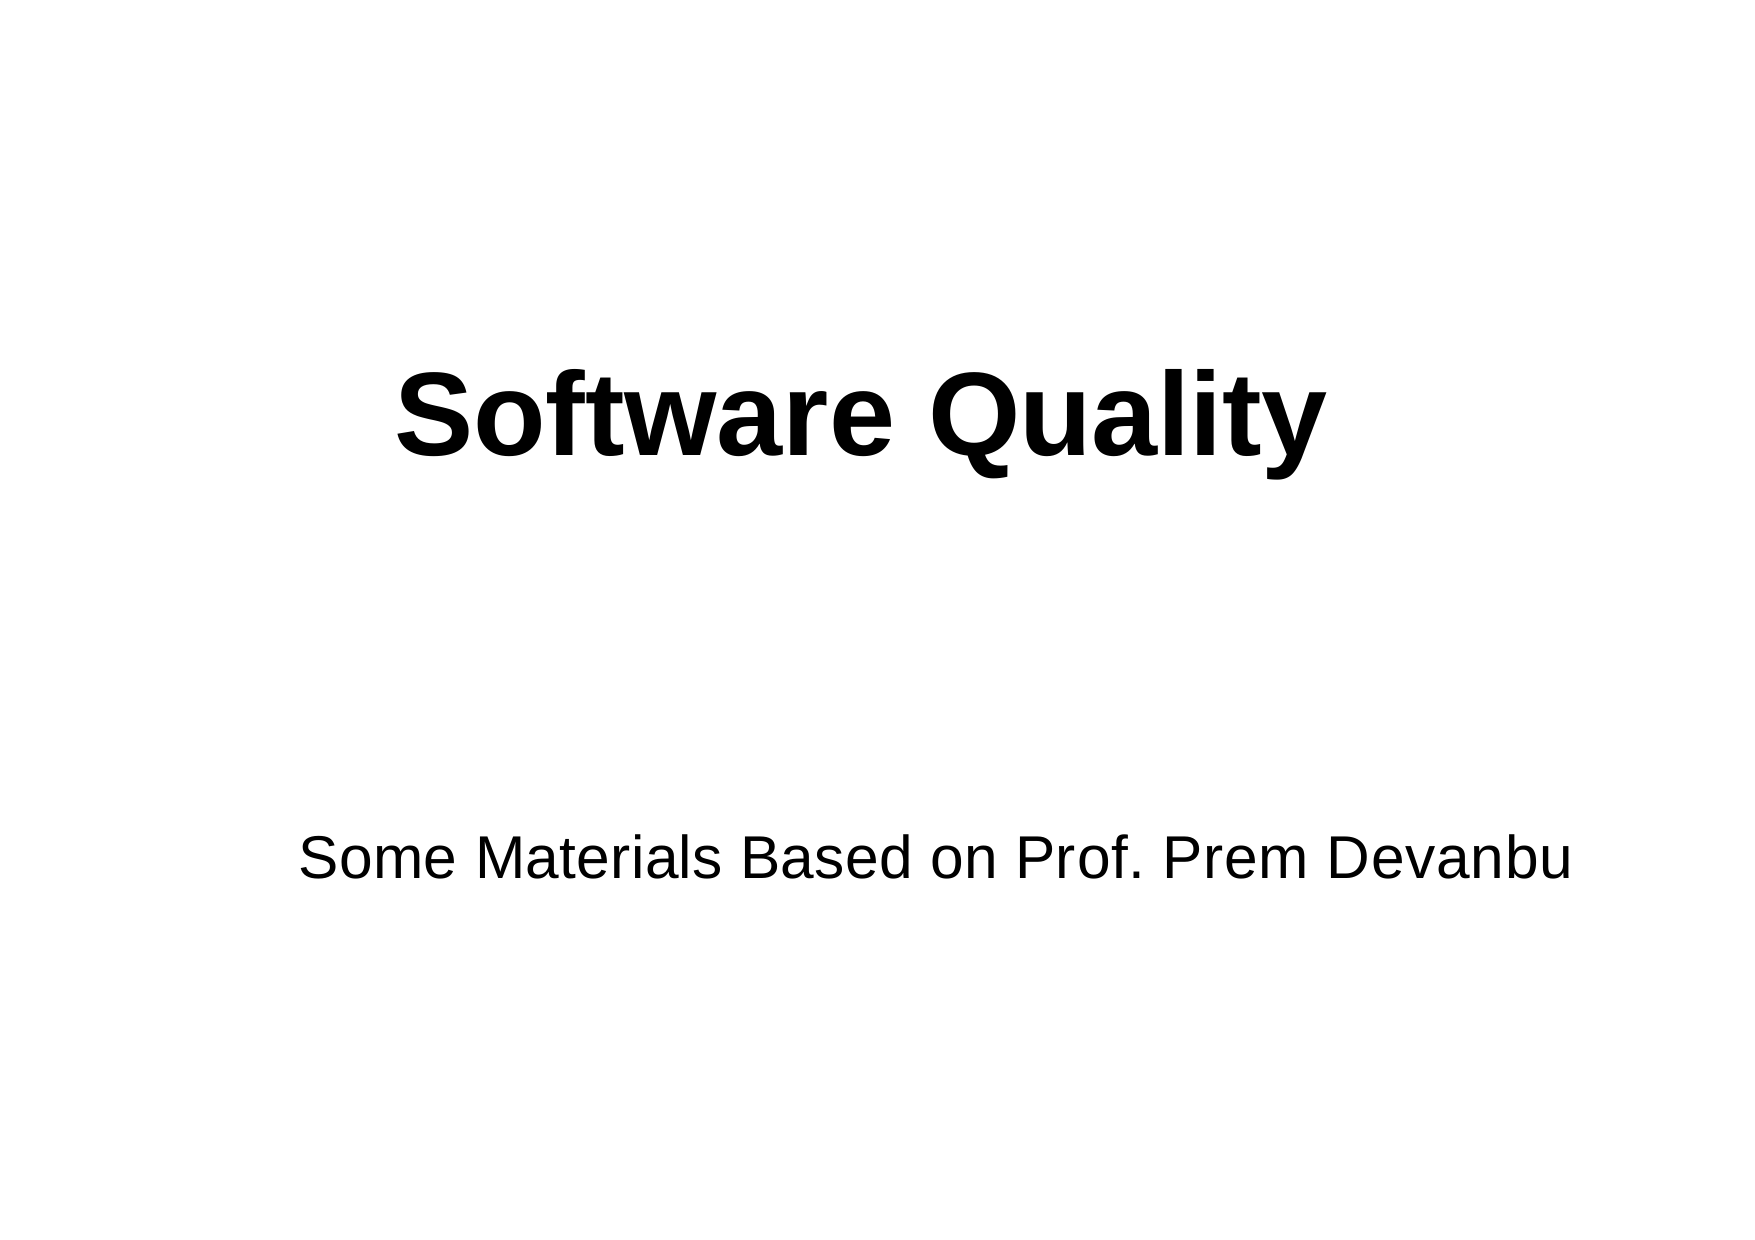

Software Quality

Some Materials Based on Prof. Prem Devanbu
1